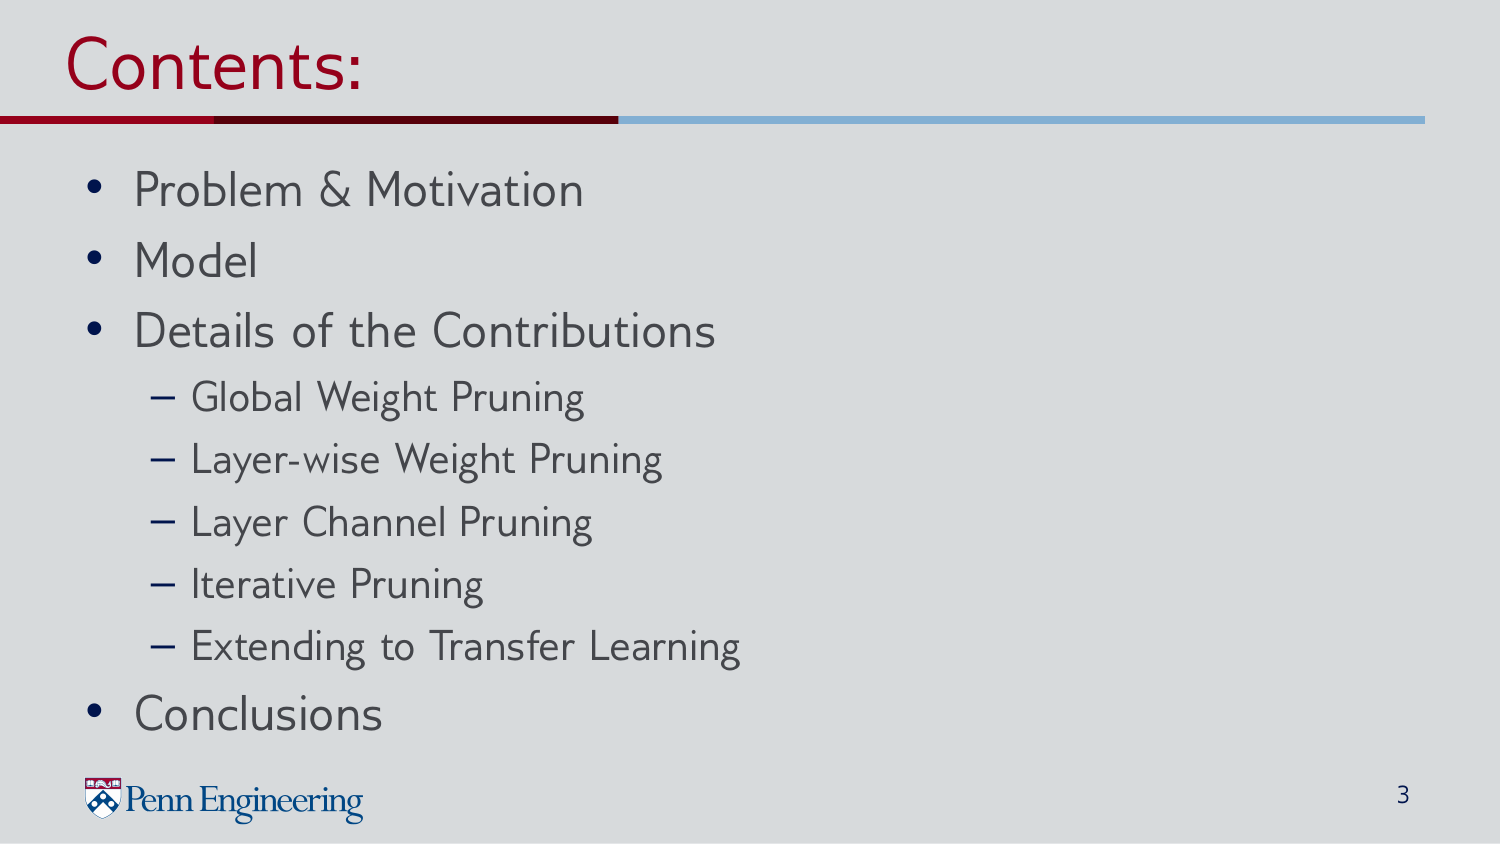

# Contents:
Problem & Motivation
Model
Details of the Contributions
Global Weight Pruning
Layer-wise Weight Pruning
Layer Channel Pruning
Iterative Pruning
Extending to Transfer Learning
Conclusions
3